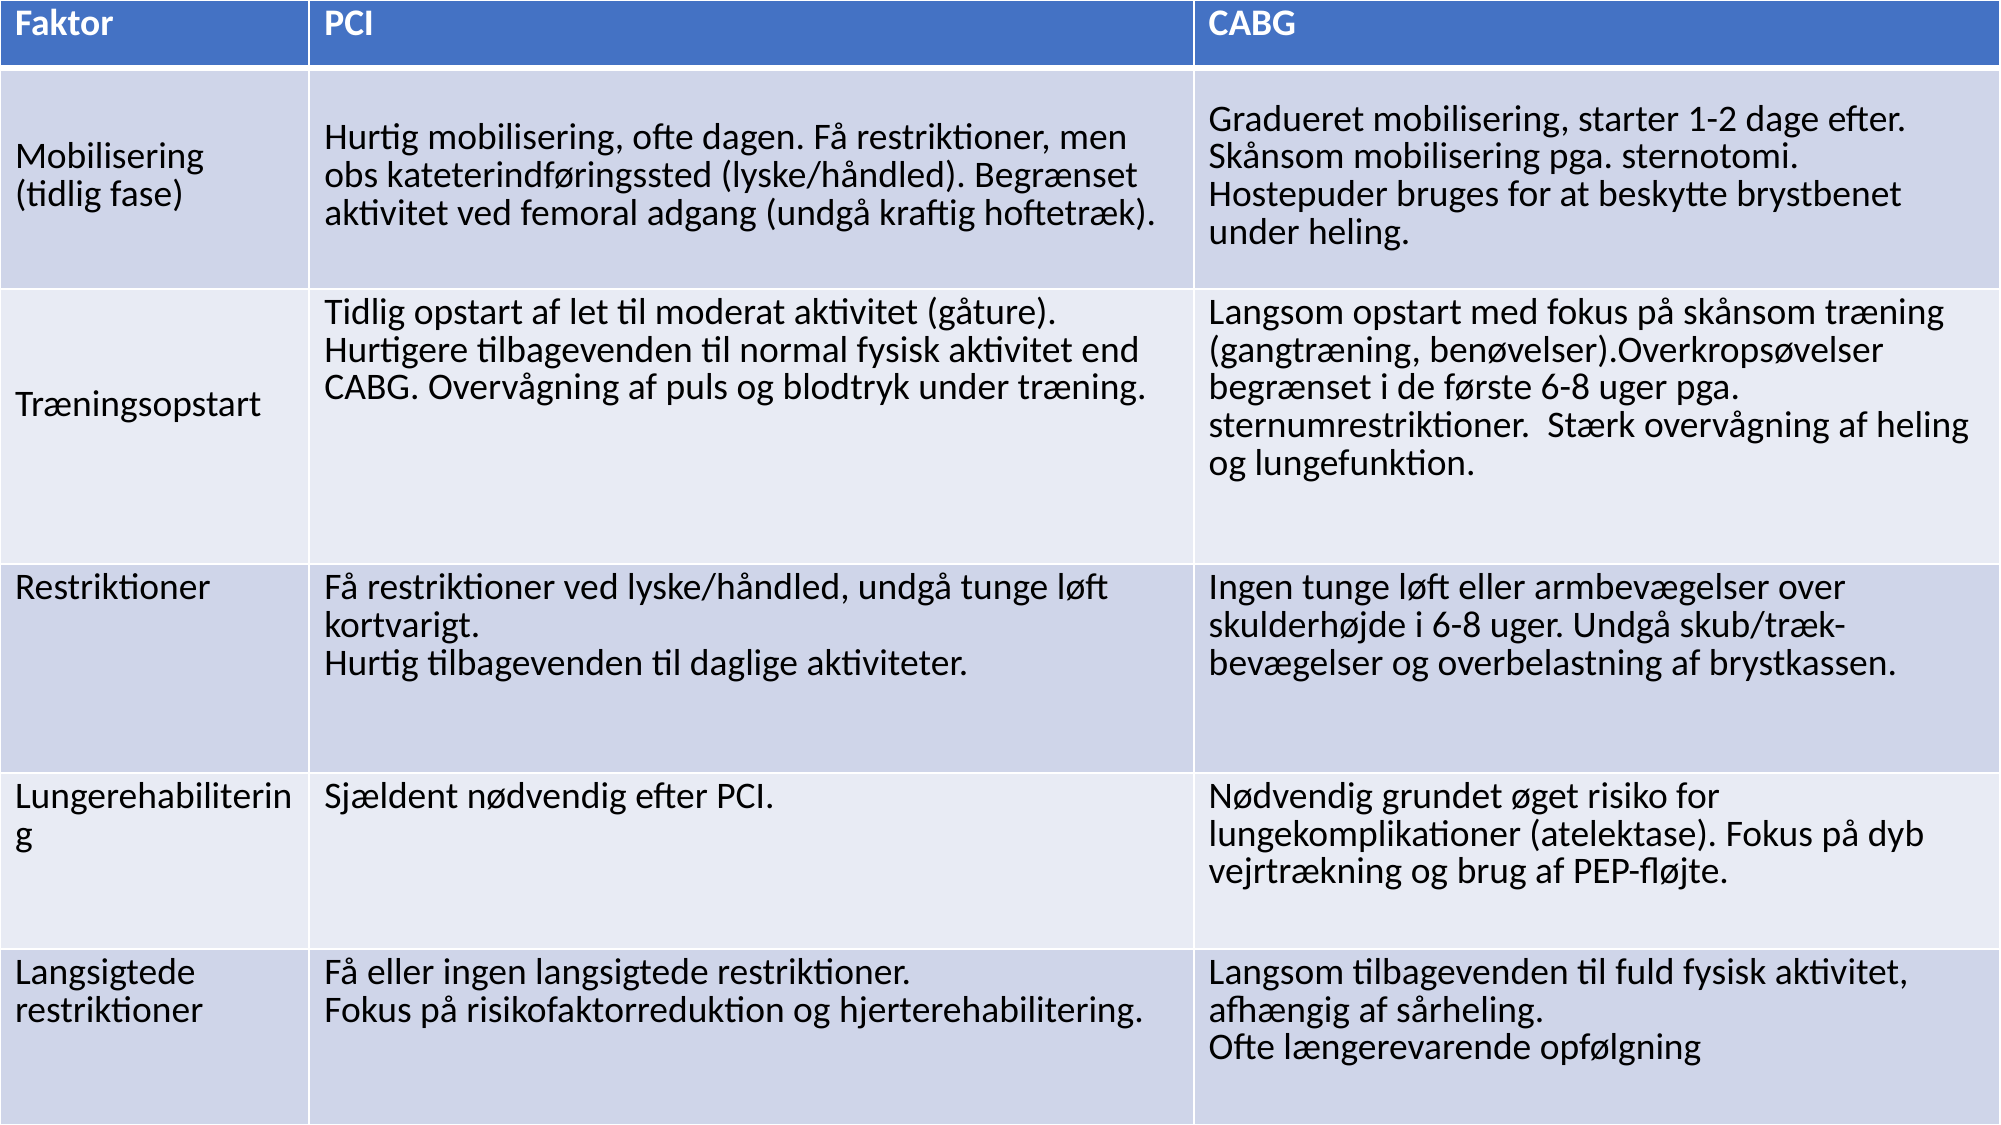

| Faktor | PCI | CABG |
| --- | --- | --- |
| Mobilisering (tidlig fase) | Hurtig mobilisering, ofte dagen. Få restriktioner, men obs kateterindføringssted (lyske/håndled). Begrænset aktivitet ved femoral adgang (undgå kraftig hoftetræk). | Gradueret mobilisering, starter 1-2 dage efter. Skånsom mobilisering pga. sternotomi. Hostepuder bruges for at beskytte brystbenet under heling. |
| Træningsopstart | Tidlig opstart af let til moderat aktivitet (gåture). Hurtigere tilbagevenden til normal fysisk aktivitet end CABG. Overvågning af puls og blodtryk under træning. | Langsom opstart med fokus på skånsom træning (gangtræning, benøvelser).Overkropsøvelser begrænset i de første 6-8 uger pga. sternumrestriktioner. Stærk overvågning af heling og lungefunktion. |
| Restriktioner | Få restriktioner ved lyske/håndled, undgå tunge løft kortvarigt. Hurtig tilbagevenden til daglige aktiviteter. | Ingen tunge løft eller armbevægelser over skulderhøjde i 6-8 uger. Undgå skub/træk-bevægelser og overbelastning af brystkassen. |
| Lungerehabilitering | Sjældent nødvendig efter PCI. | Nødvendig grundet øget risiko for lungekomplikationer (atelektase). Fokus på dyb vejrtrækning og brug af PEP-fløjte. |
| Langsigtede restriktioner | Få eller ingen langsigtede restriktioner. Fokus på risikofaktorreduktion og hjerterehabilitering. | Langsom tilbagevenden til fuld fysisk aktivitet, afhængig af sårheling. Ofte længerevarende opfølgning |
# Fysioterapeutiske overvejelser
Diskuter indbyrdes
Ved medicinsk behand.
Kirurgisk behand.
Kend patientens behandlingsregime
Ved p.n. nitroglycerin: Skal altid være tilgængelig under træning
Ved beta-blokkere: Vær opmærksom på nedsat maksimal puls
Ved langtidsvirkende nitrater: Vær opmærksom på evt. hypotension